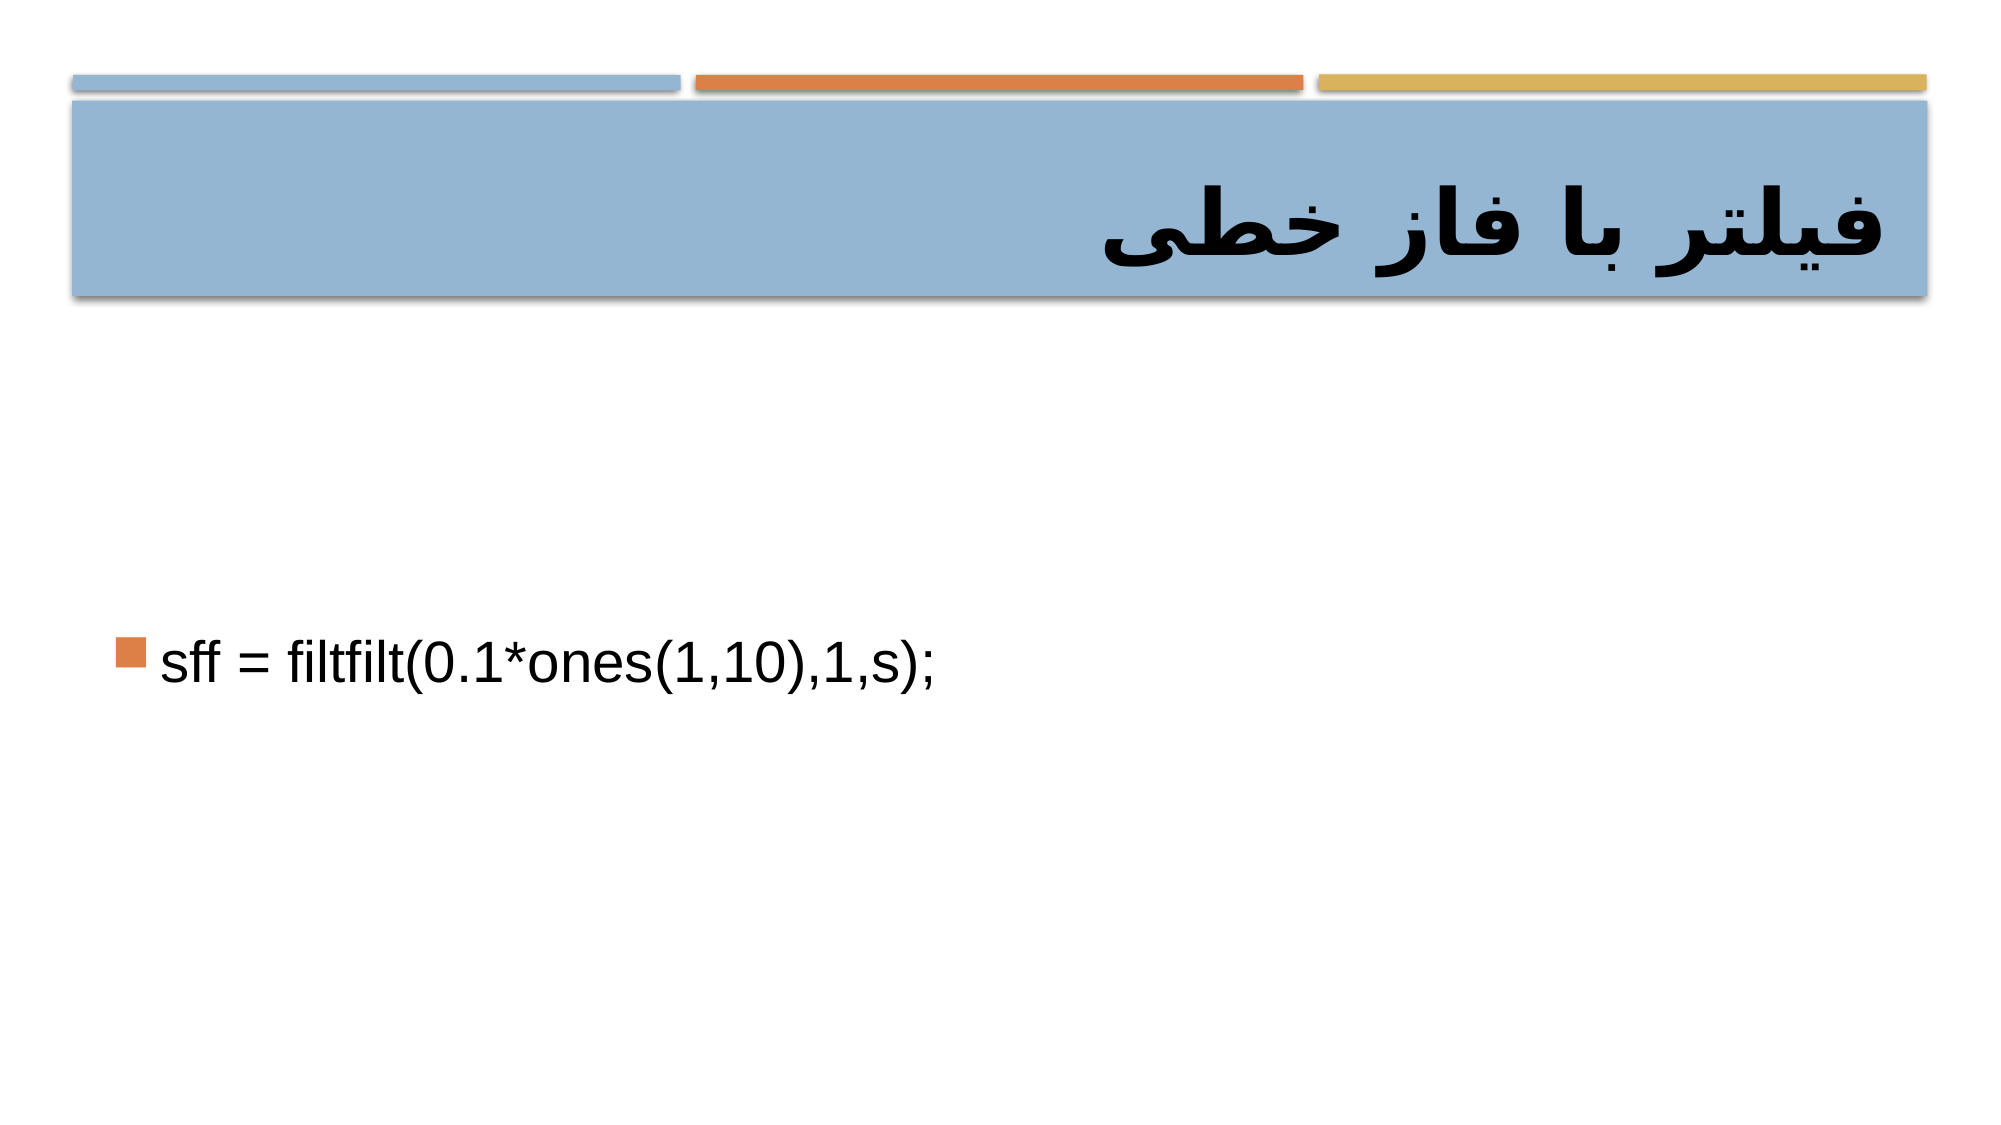

# فيلتر با فاز خطی
sff = filtfilt(0.1*ones(1,10),1,s);